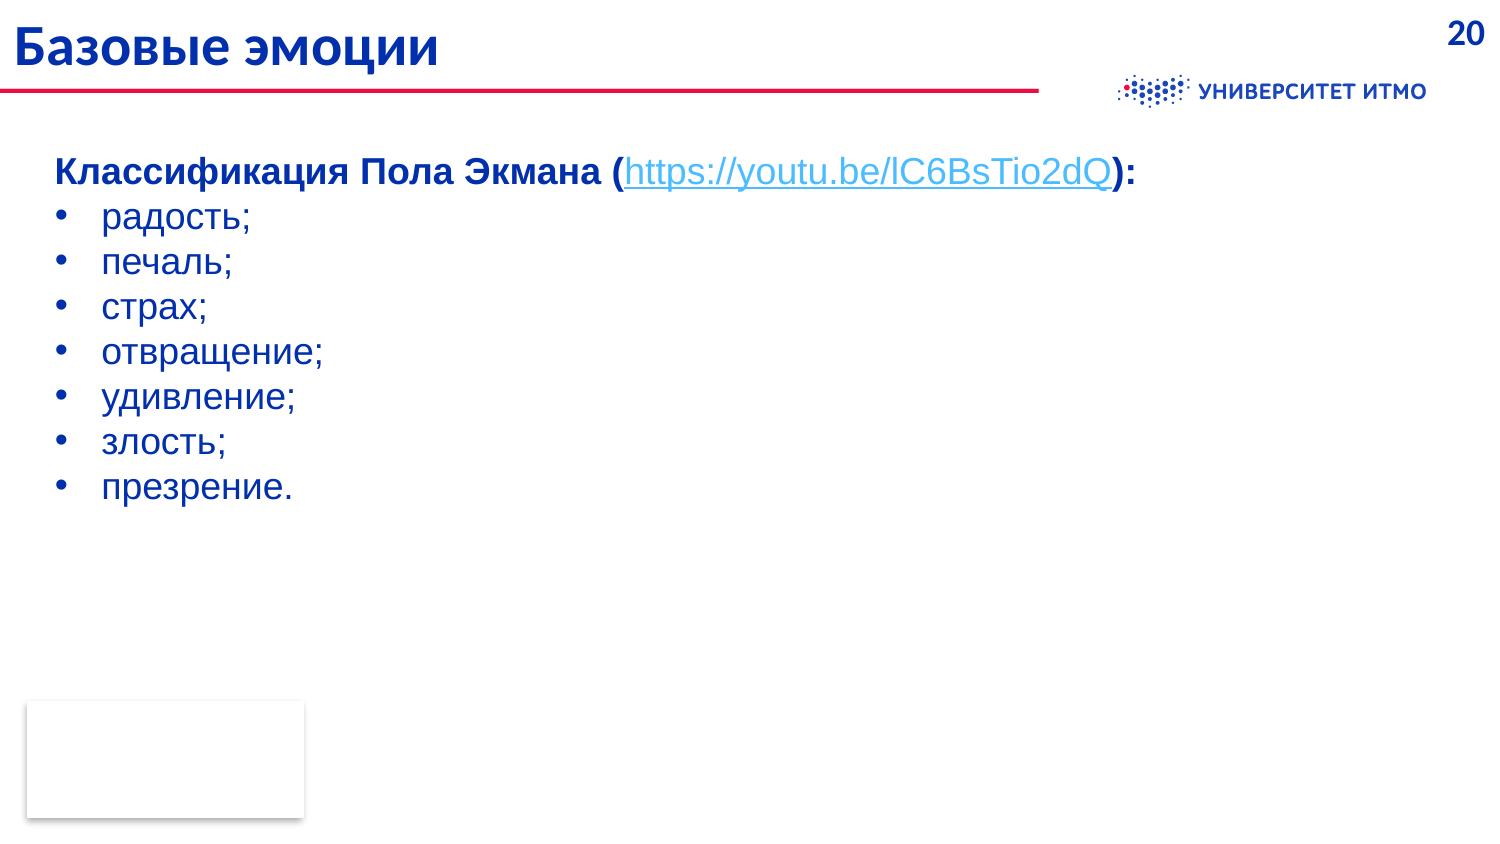

Базовые эмоции
20
Классификация Пола Экмана (https://youtu.be/lC6BsTio2dQ):
радость;
печаль;
страх;
отвращение;
удивление;
злость;
презрение.